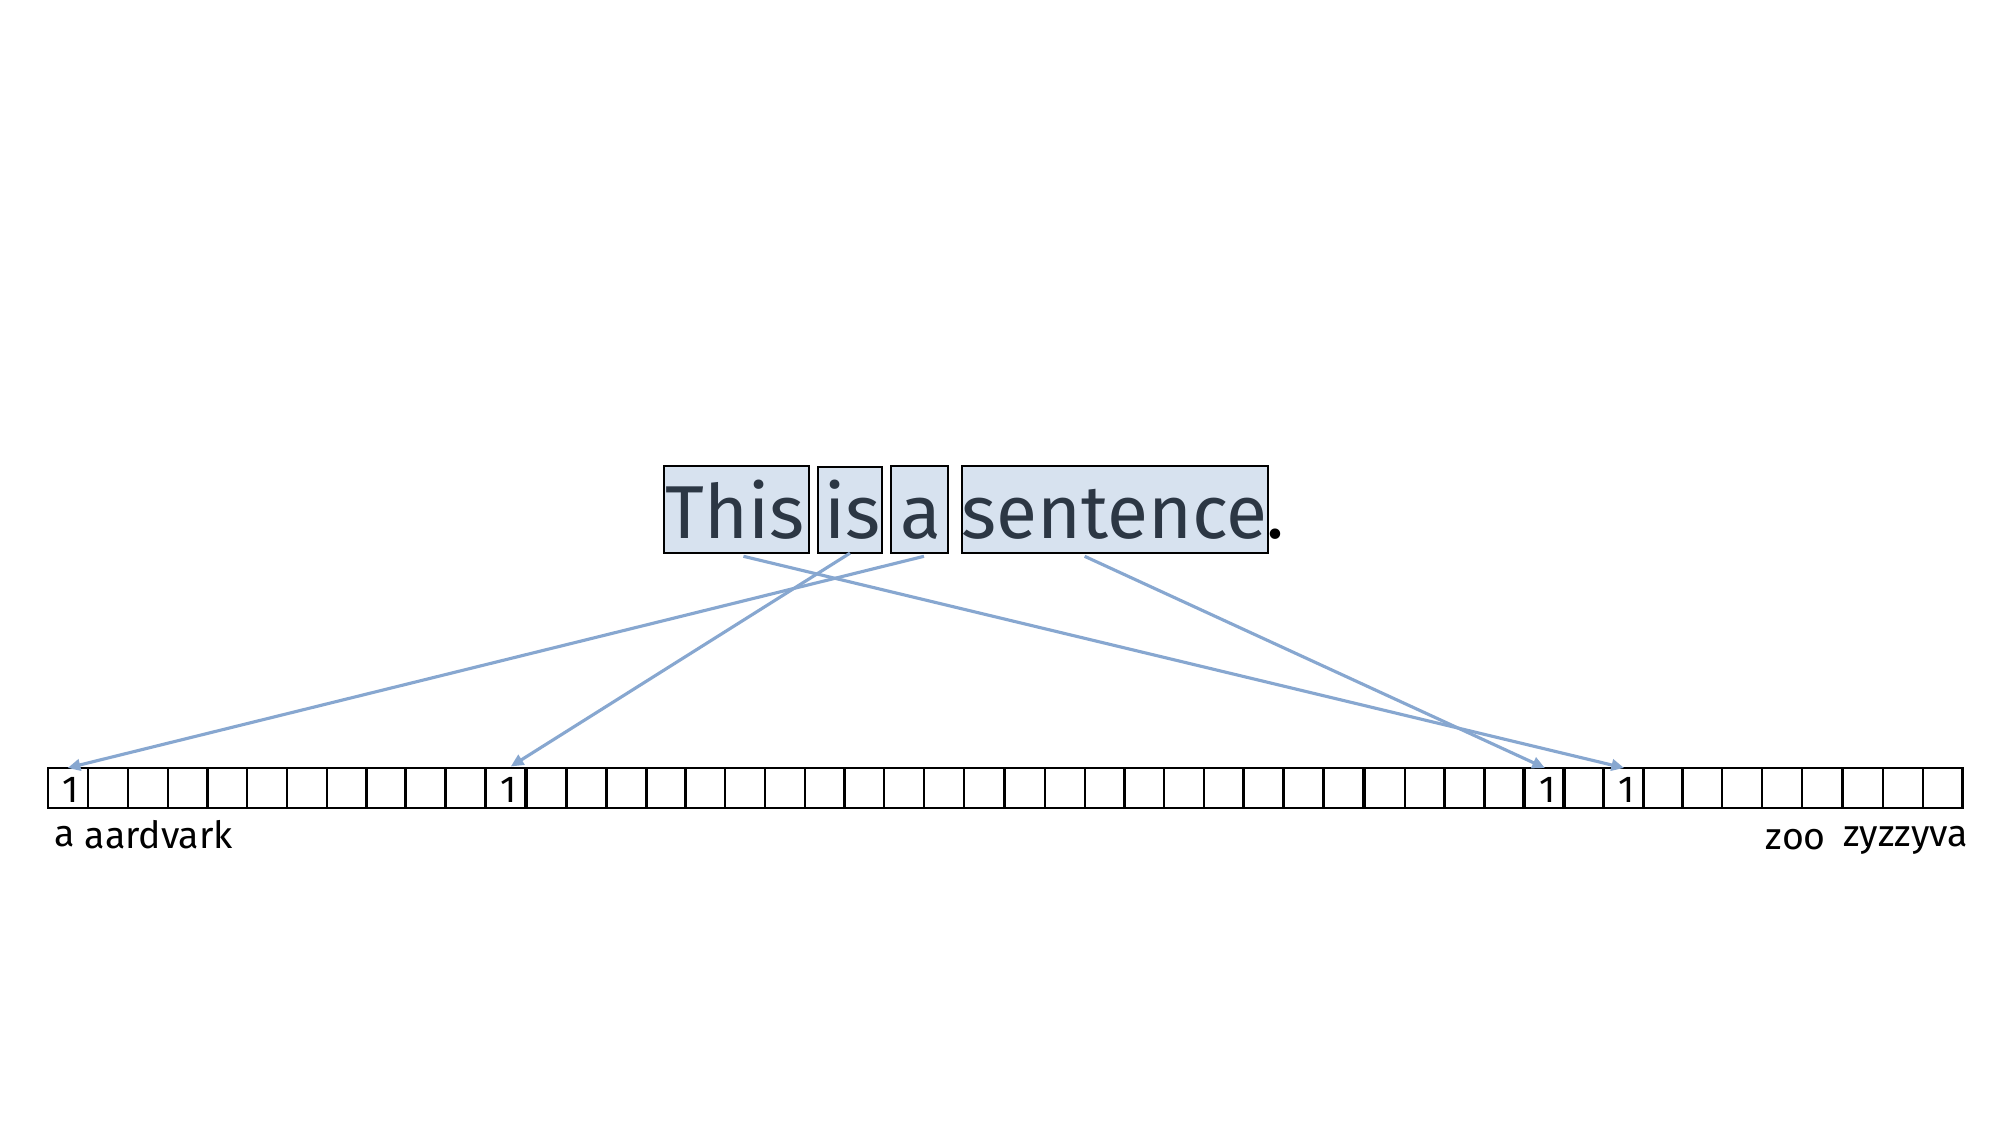

This is a sentence.

1

1

1

1

a
zyzzyva
aardvark
zoo